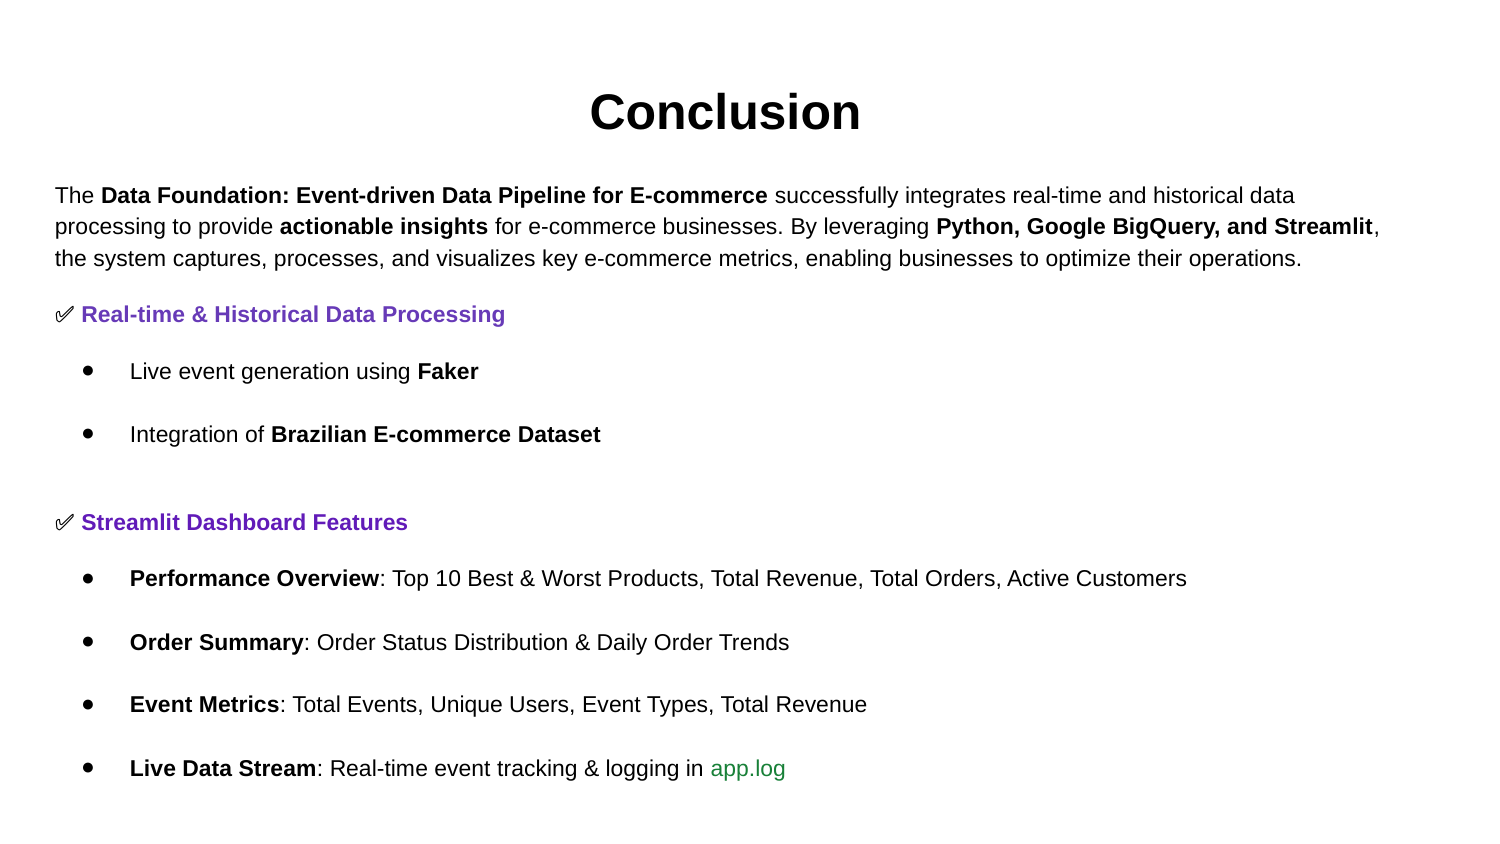

# Conclusion
The Data Foundation: Event-driven Data Pipeline for E-commerce successfully integrates real-time and historical data processing to provide actionable insights for e-commerce businesses. By leveraging Python, Google BigQuery, and Streamlit, the system captures, processes, and visualizes key e-commerce metrics, enabling businesses to optimize their operations.
✅ Real-time & Historical Data Processing
Live event generation using Faker
Integration of Brazilian E-commerce Dataset
✅ Streamlit Dashboard Features
Performance Overview: Top 10 Best & Worst Products, Total Revenue, Total Orders, Active Customers
Order Summary: Order Status Distribution & Daily Order Trends
Event Metrics: Total Events, Unique Users, Event Types, Total Revenue
Live Data Stream: Real-time event tracking & logging in app.log